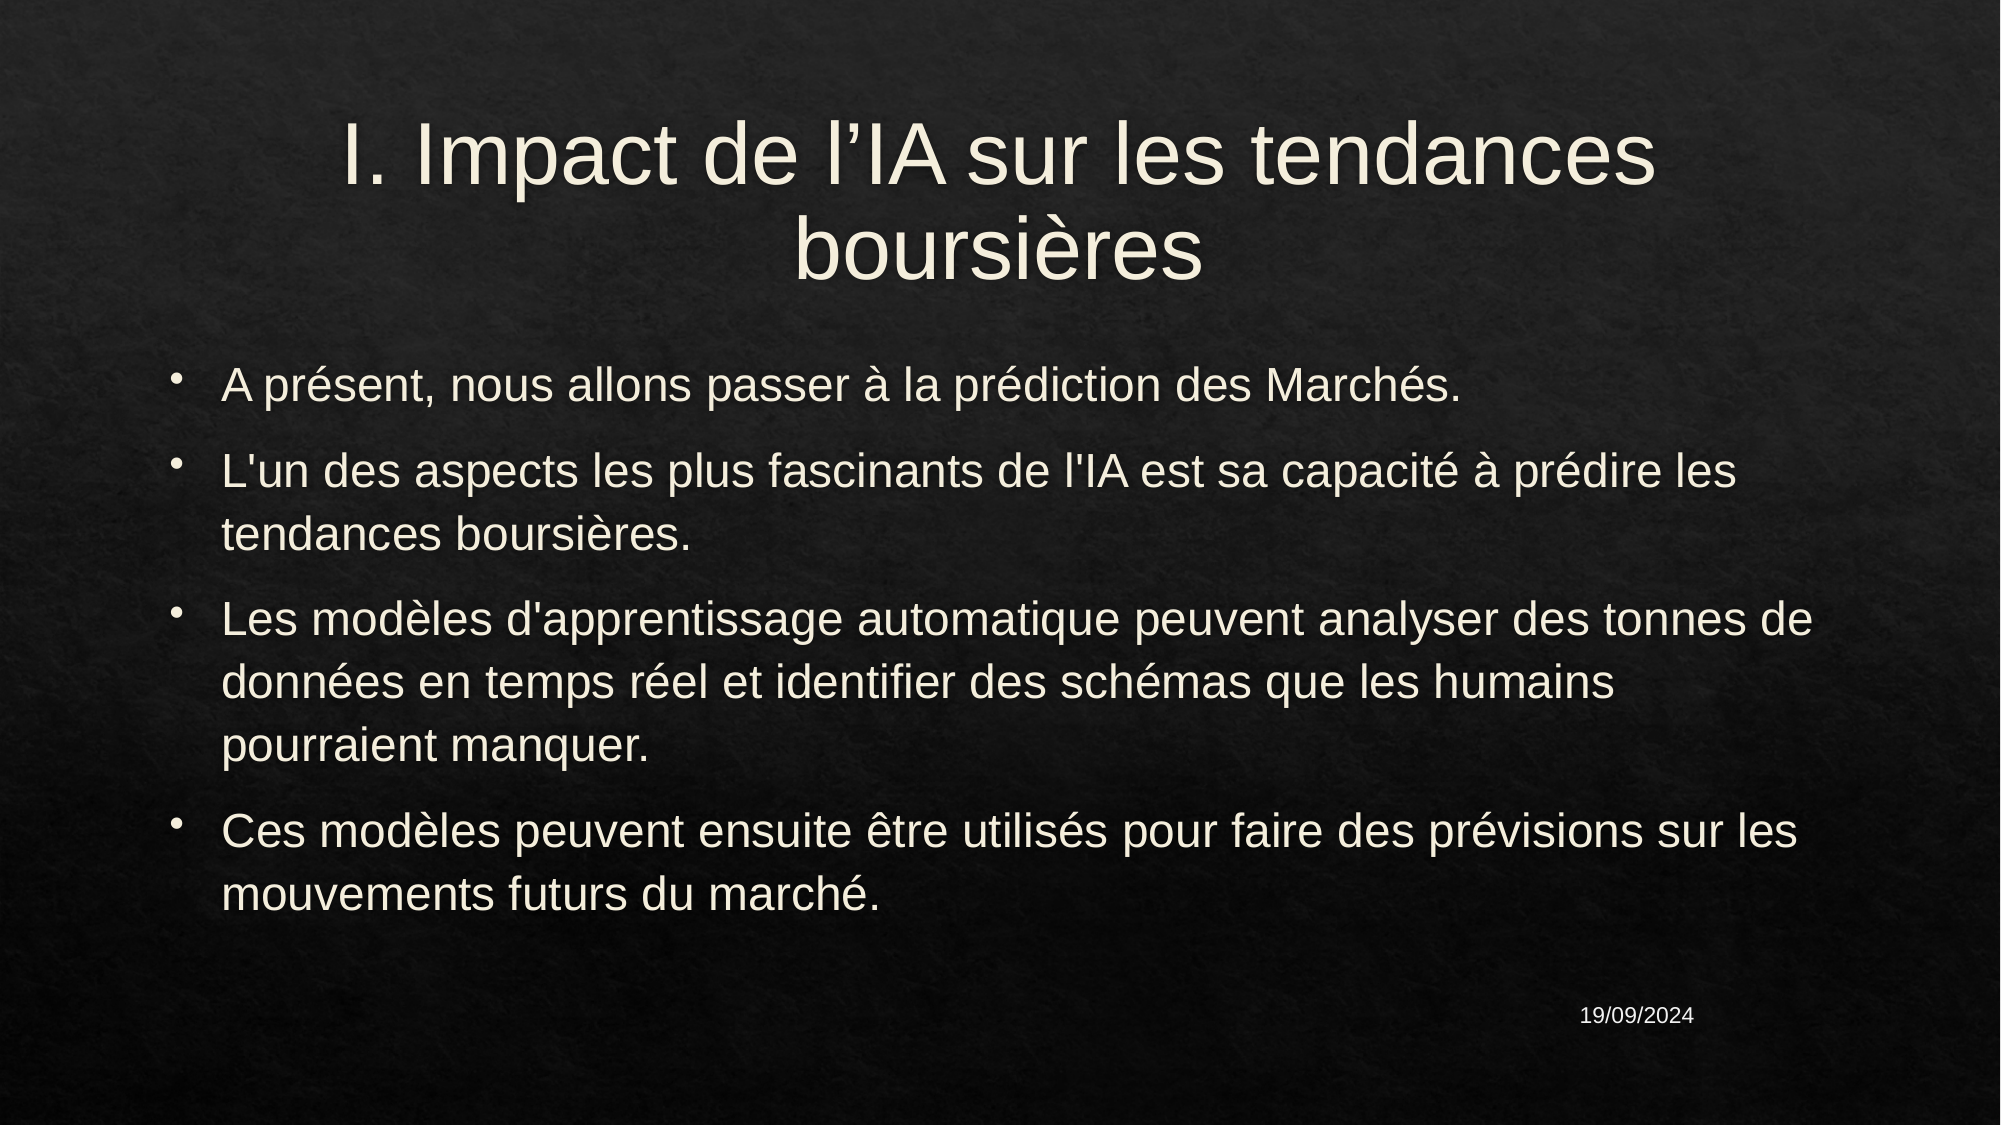

# I. Impact de l’IA sur les tendances boursières
A présent, nous allons passer à la prédiction des Marchés.
L'un des aspects les plus fascinants de l'IA est sa capacité à prédire les tendances boursières.
Les modèles d'apprentissage automatique peuvent analyser des tonnes de données en temps réel et identifier des schémas que les humains pourraient manquer.
Ces modèles peuvent ensuite être utilisés pour faire des prévisions sur les mouvements futurs du marché.
19/09/2024